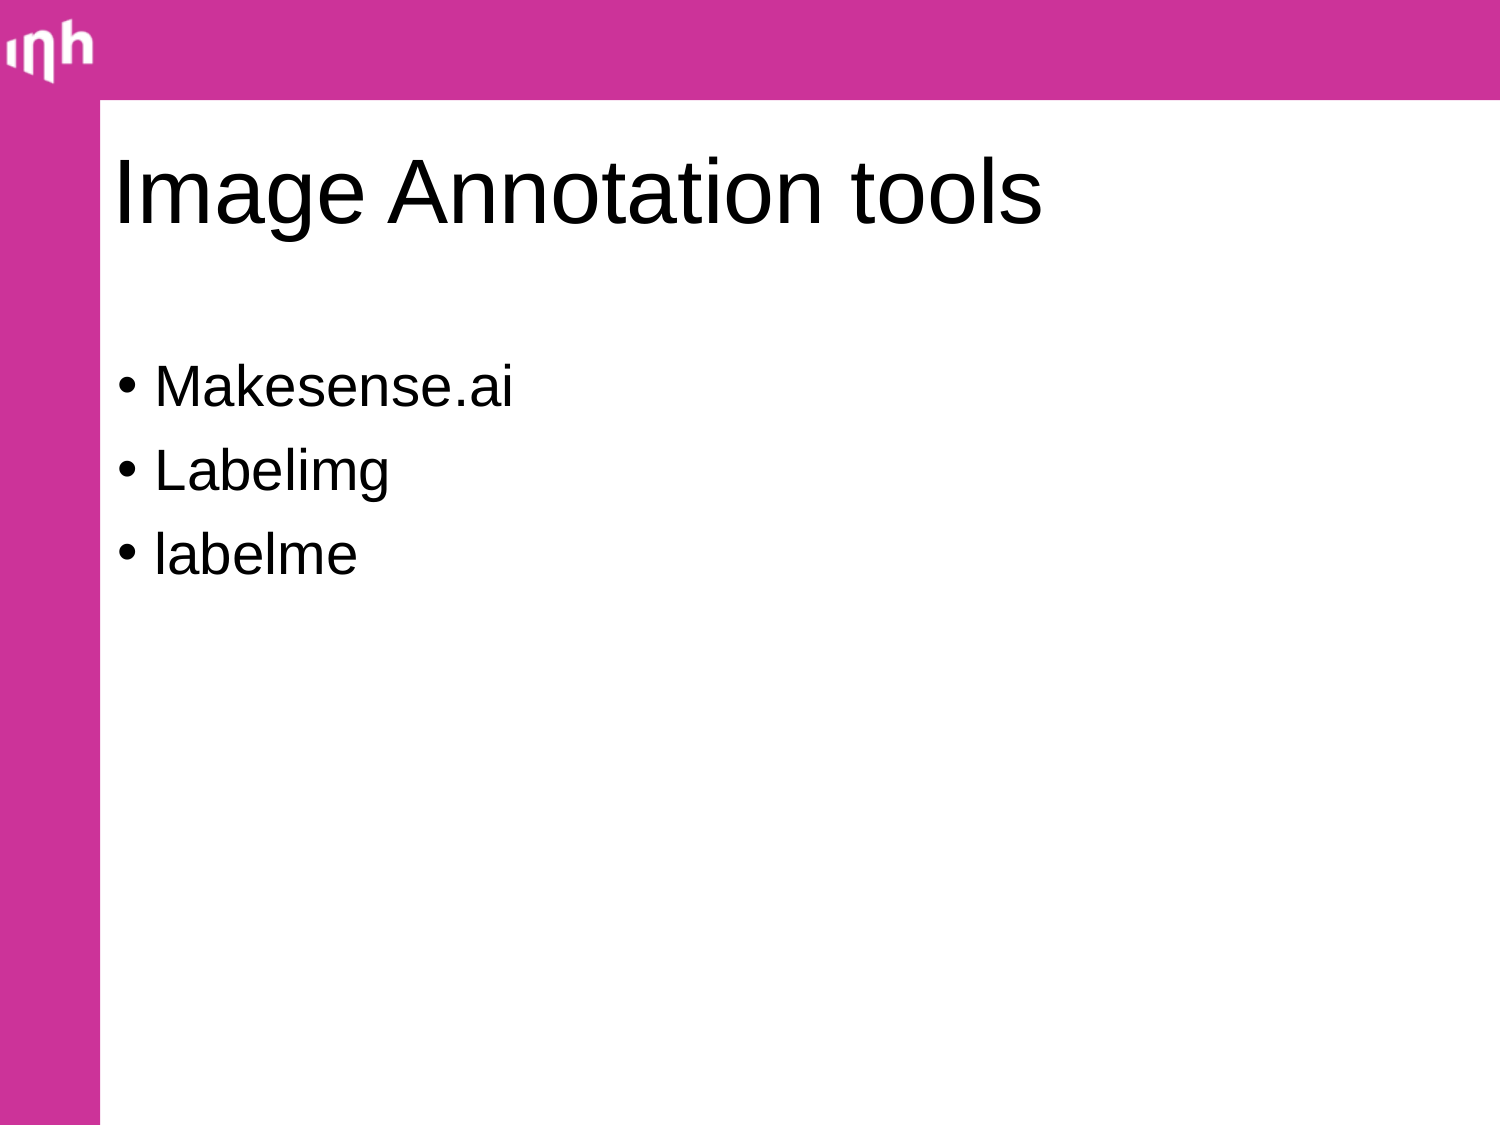

# Image Annotation tools
Makesense.ai
Labelimg
labelme